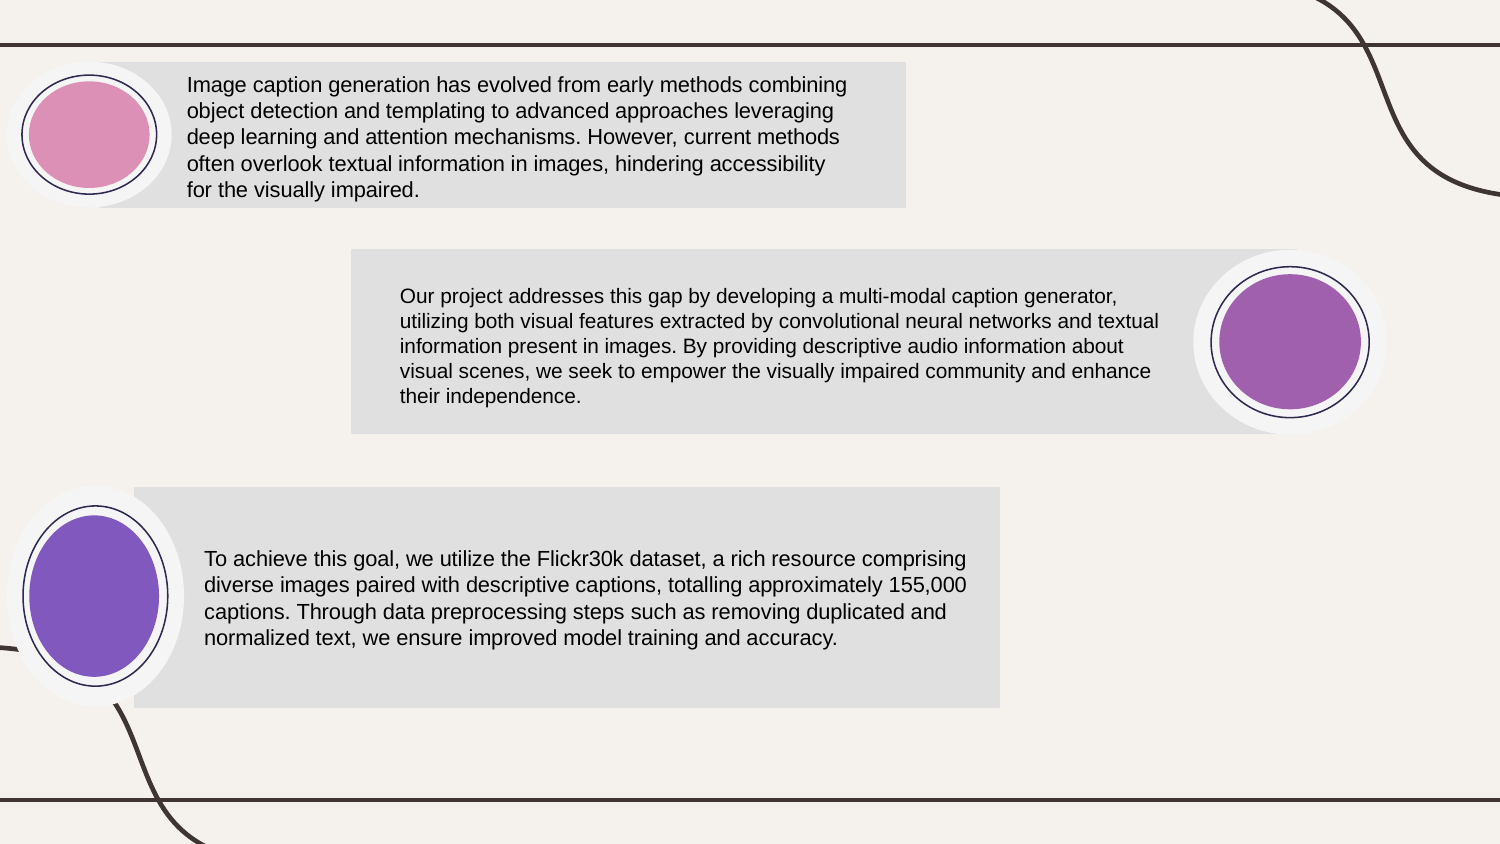

Image caption generation has evolved from early methods combining object detection and templating to advanced approaches leveraging deep learning and attention mechanisms. However, current methods often overlook textual information in images, hindering accessibility for the visually impaired.

Our project addresses this gap by developing a multi-modal caption generator, utilizing both visual features extracted by convolutional neural networks and textual information present in images. By providing descriptive audio information about visual scenes, we seek to empower the visually impaired community and enhance their independence.

To achieve this goal, we utilize the Flickr30k dataset, a rich resource comprising diverse images paired with descriptive captions, totalling approximately 155,000 captions. Through data preprocessing steps such as removing duplicated and normalized text, we ensure improved model training and accuracy.